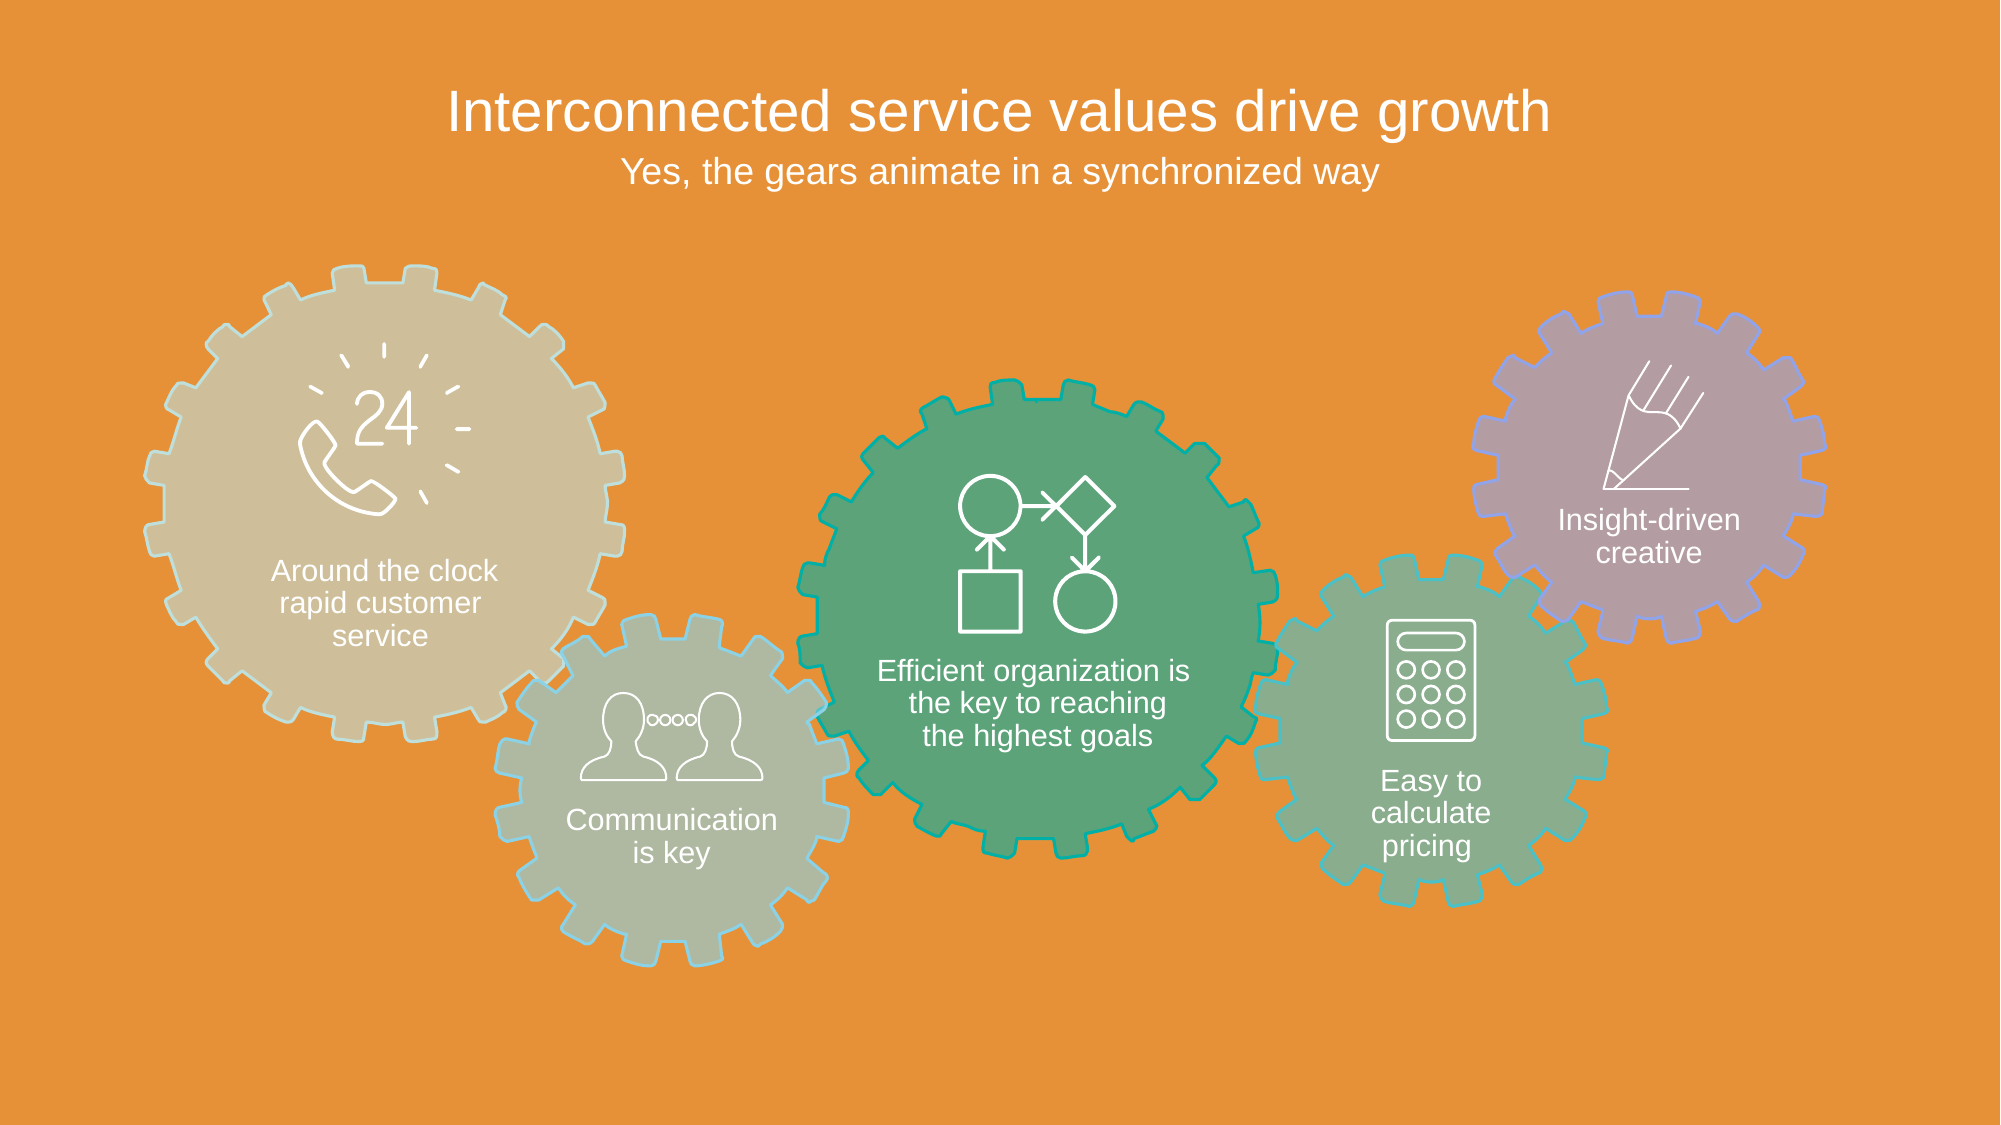

# Interconnected service values drive growth
Yes, the gears animate in a synchronized way

Insight-driven
creative
Around the clock
rapid customer
service

Efficient organization is
the key to reaching
the highest goals

Easy to calculate
pricing
Communication
is key